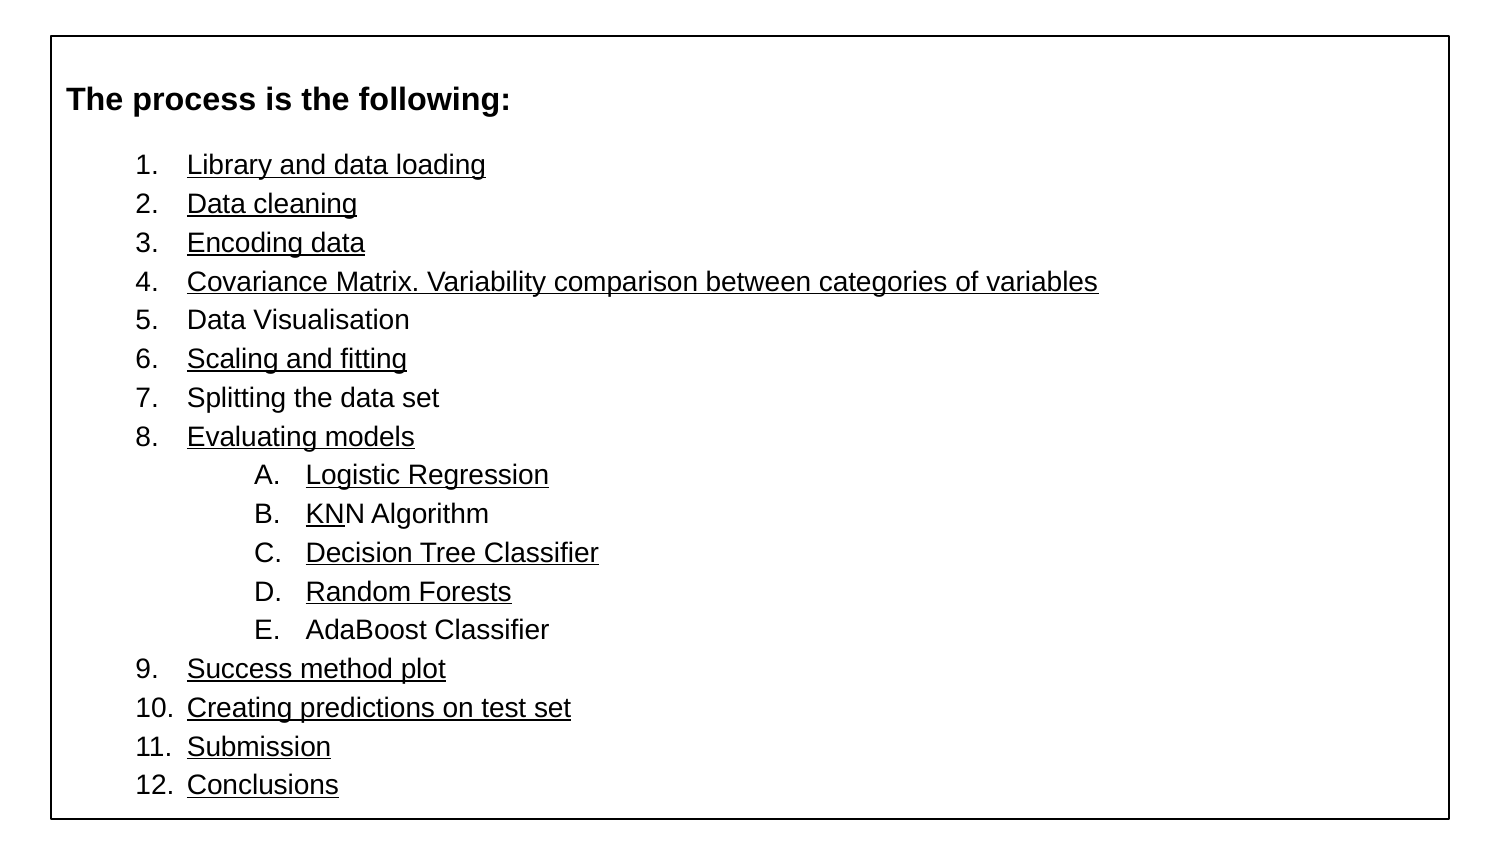

The process is the following:
Library and data loading
Data cleaning
Encoding data
Covariance Matrix. Variability comparison between categories of variables
Data Visualisation
Scaling and fitting
Splitting the data set
Evaluating models
Logistic Regression
KNN Algorithm
Decision Tree Classifier
Random Forests
AdaBoost Classifier
Success method plot
Creating predictions on test set
Submission
Conclusions